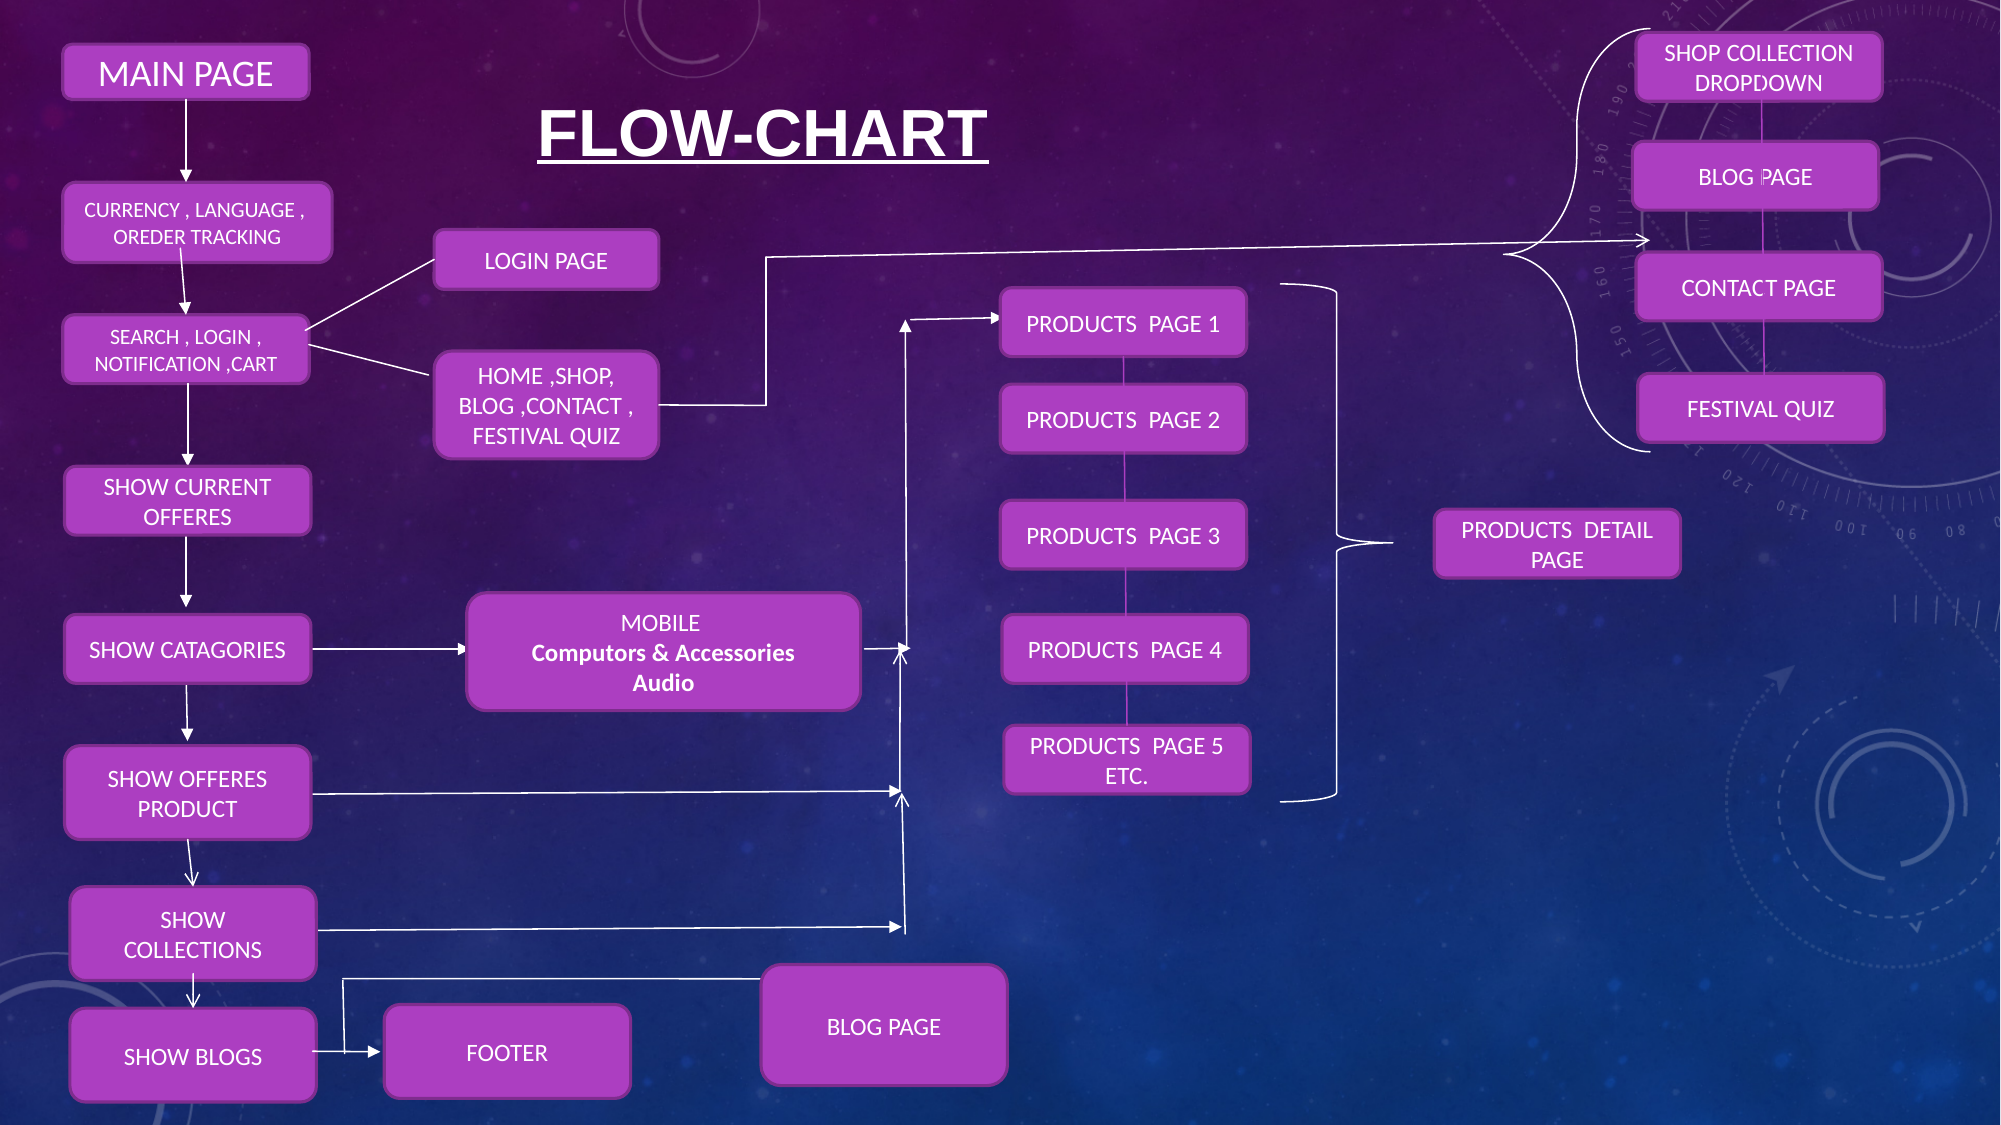

SHOP COLLECTION DROPDOWN
MAIN PAGE
FLOW-CHART
BLOG PAGE
CURRENCY , LANGUAGE ,  OREDER TRACKING
LOGIN PAGE
CONTACT PAGE

PRODUCTS  PAGE 1
SEARCH , LOGIN , NOTIFICATION ,CART
HOME ,SHOP, BLOG ,CONTACT , FESTIVAL QUIZ
FESTIVAL QUIZ
PRODUCTS  PAGE 2
SHOW CURRENT OFFERES
PRODUCTS  PAGE 3
PRODUCTS  DETAIL PAGE

MOBILE
Computors & Accessories
Audio

SHOW CATAGORIES
PRODUCTS  PAGE 4
PRODUCTS  PAGE 5
ETC.
SHOW OFFERES PRODUCT
SHOW COLLECTIONS
BLOG PAGE
FOOTER
SHOW BLOGS